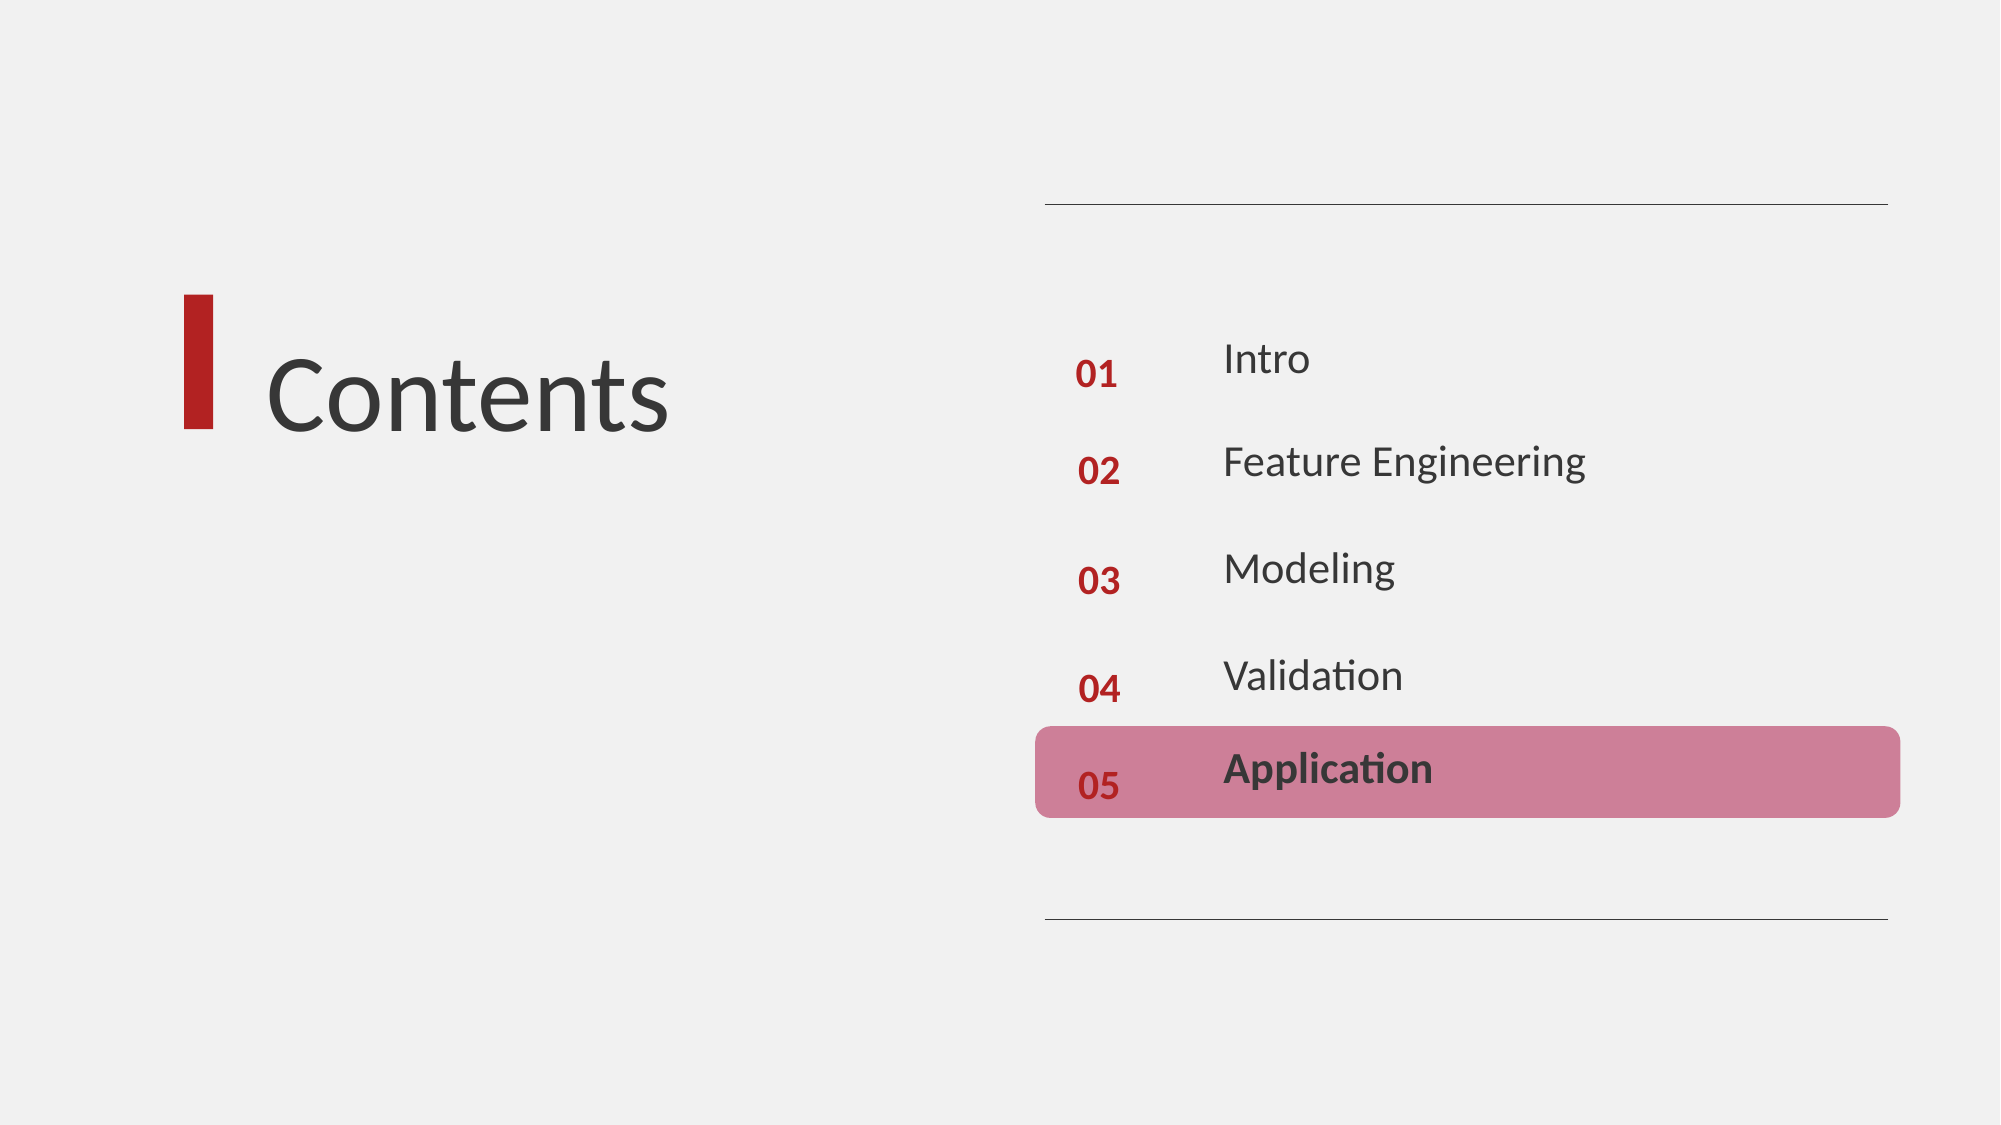

Contents
Intro

Feature Engineering

Modeling

Validation

Application
01
02
03
04

05